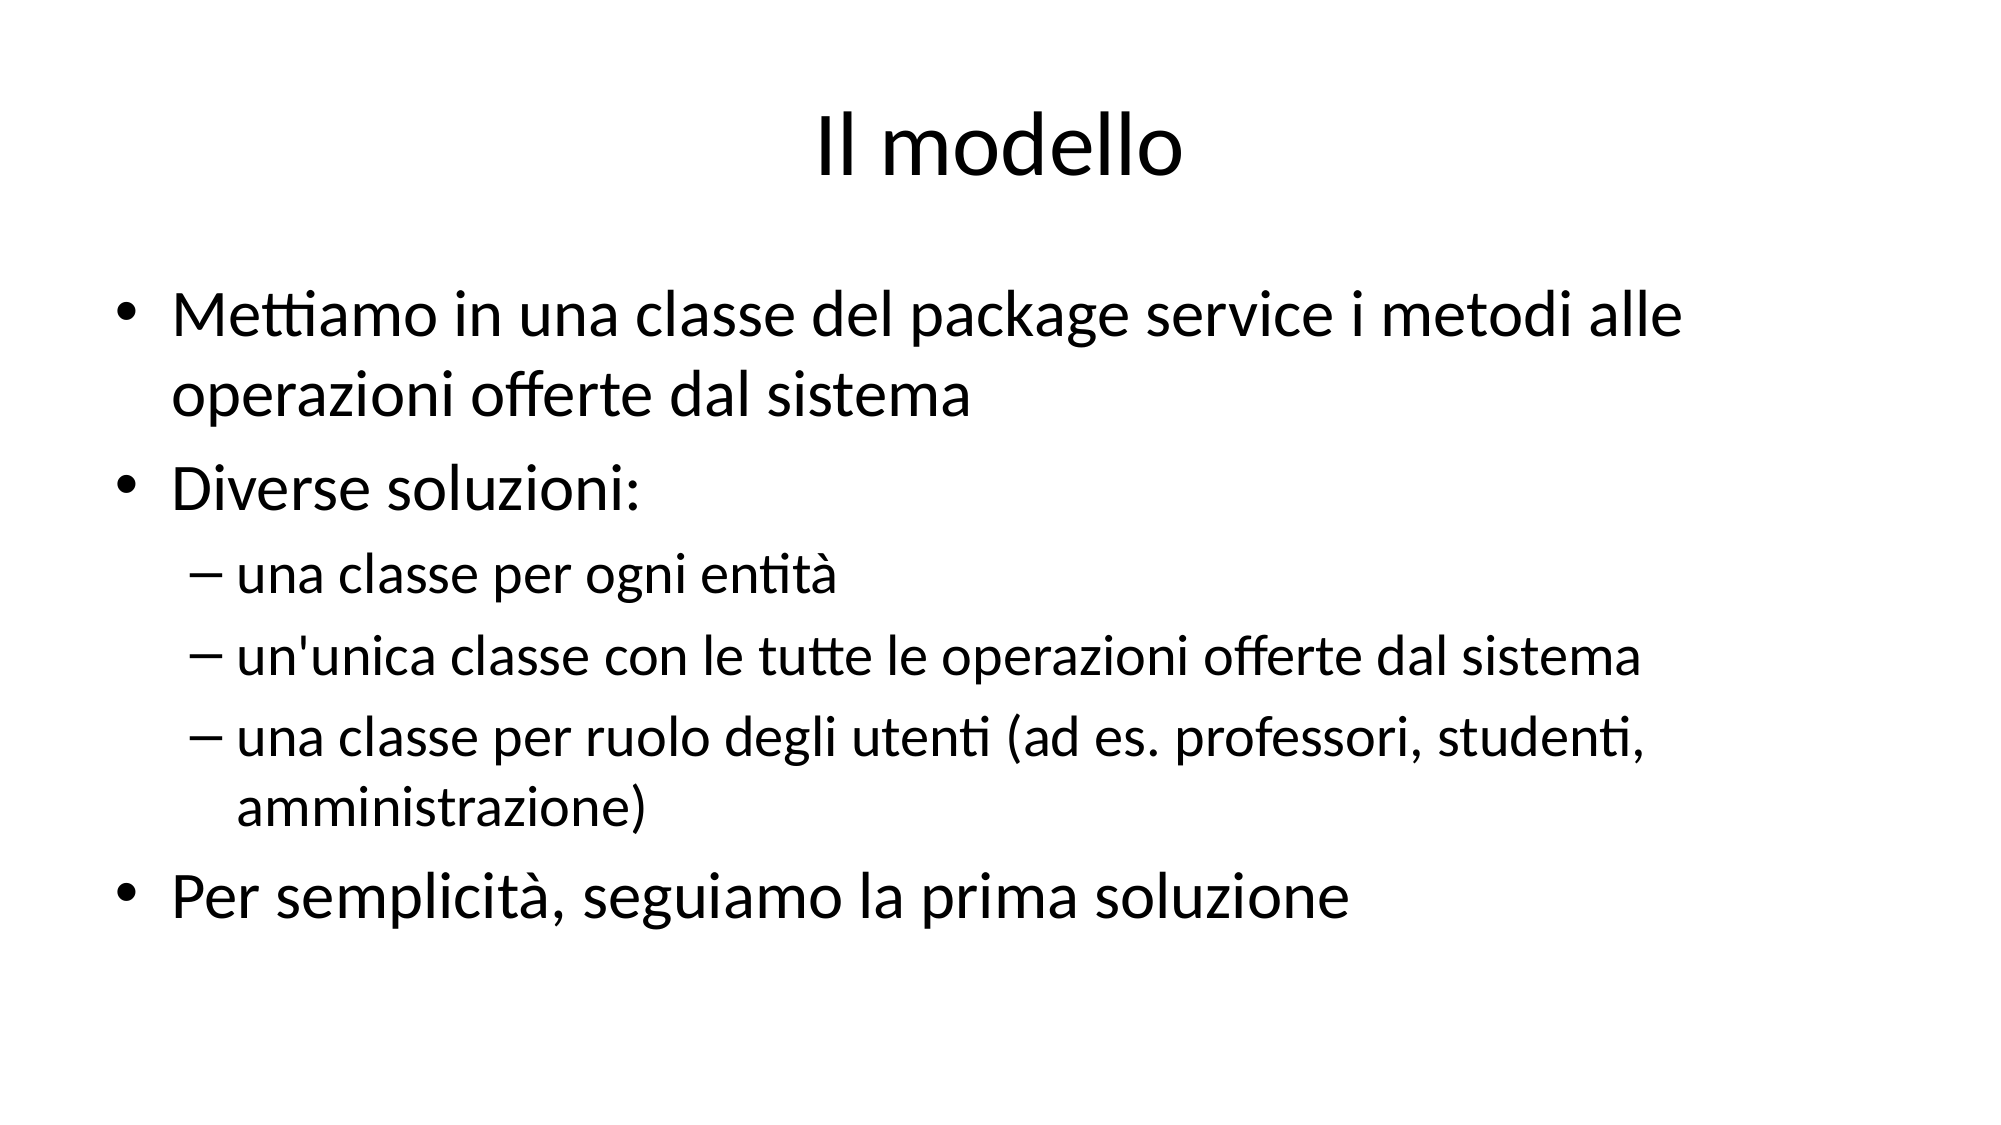

# Il modello
Mettiamo in una classe del package service i metodi alle operazioni offerte dal sistema
Diverse soluzioni:
una classe per ogni entità
un'unica classe con le tutte le operazioni offerte dal sistema
una classe per ruolo degli utenti (ad es. professori, studenti, amministrazione)
Per semplicità, seguiamo la prima soluzione